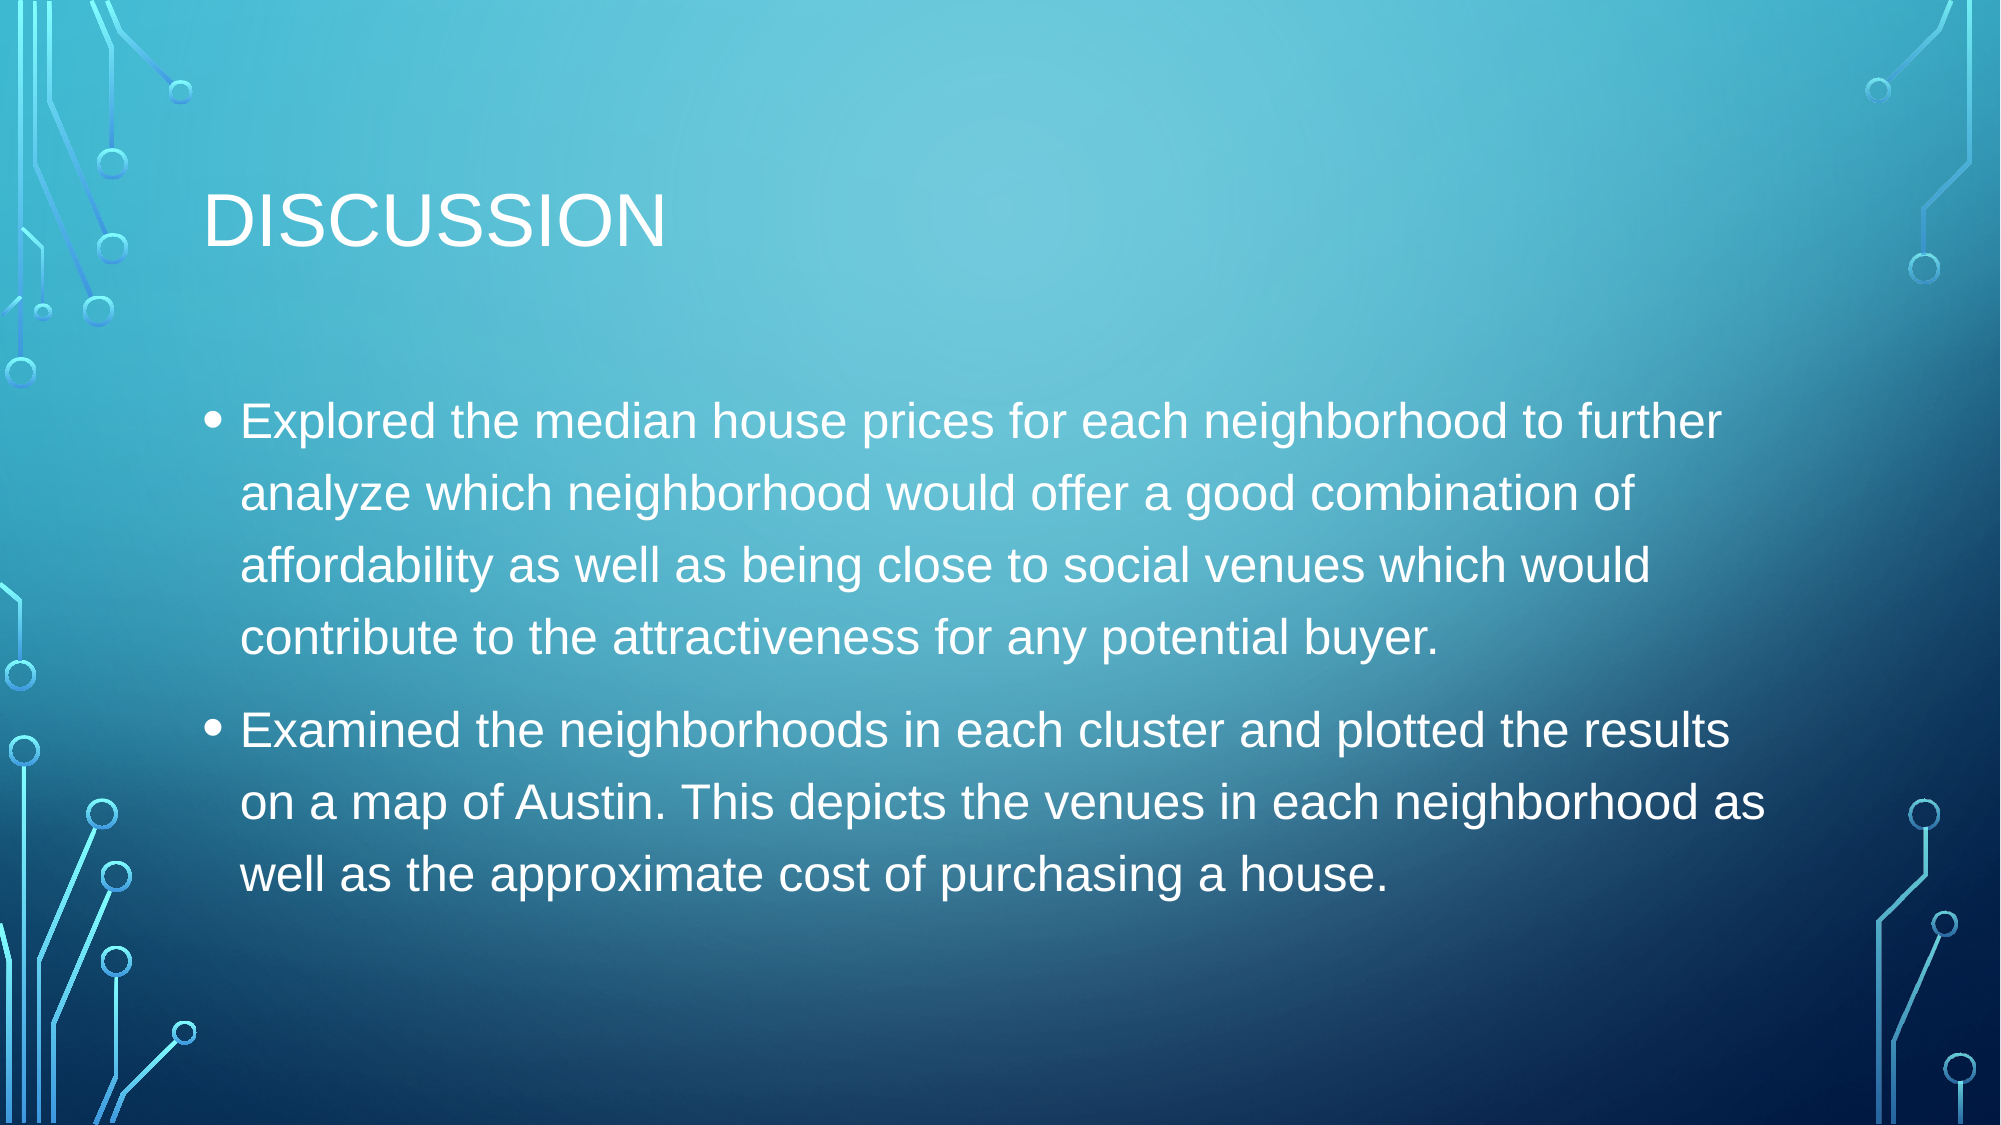

# DISCUSSION
Explored the median house prices for each neighborhood to further analyze which neighborhood would offer a good combination of affordability as well as being close to social venues which would contribute to the attractiveness for any potential buyer.
Examined the neighborhoods in each cluster and plotted the results on a map of Austin. This depicts the venues in each neighborhood as well as the approximate cost of purchasing a house.